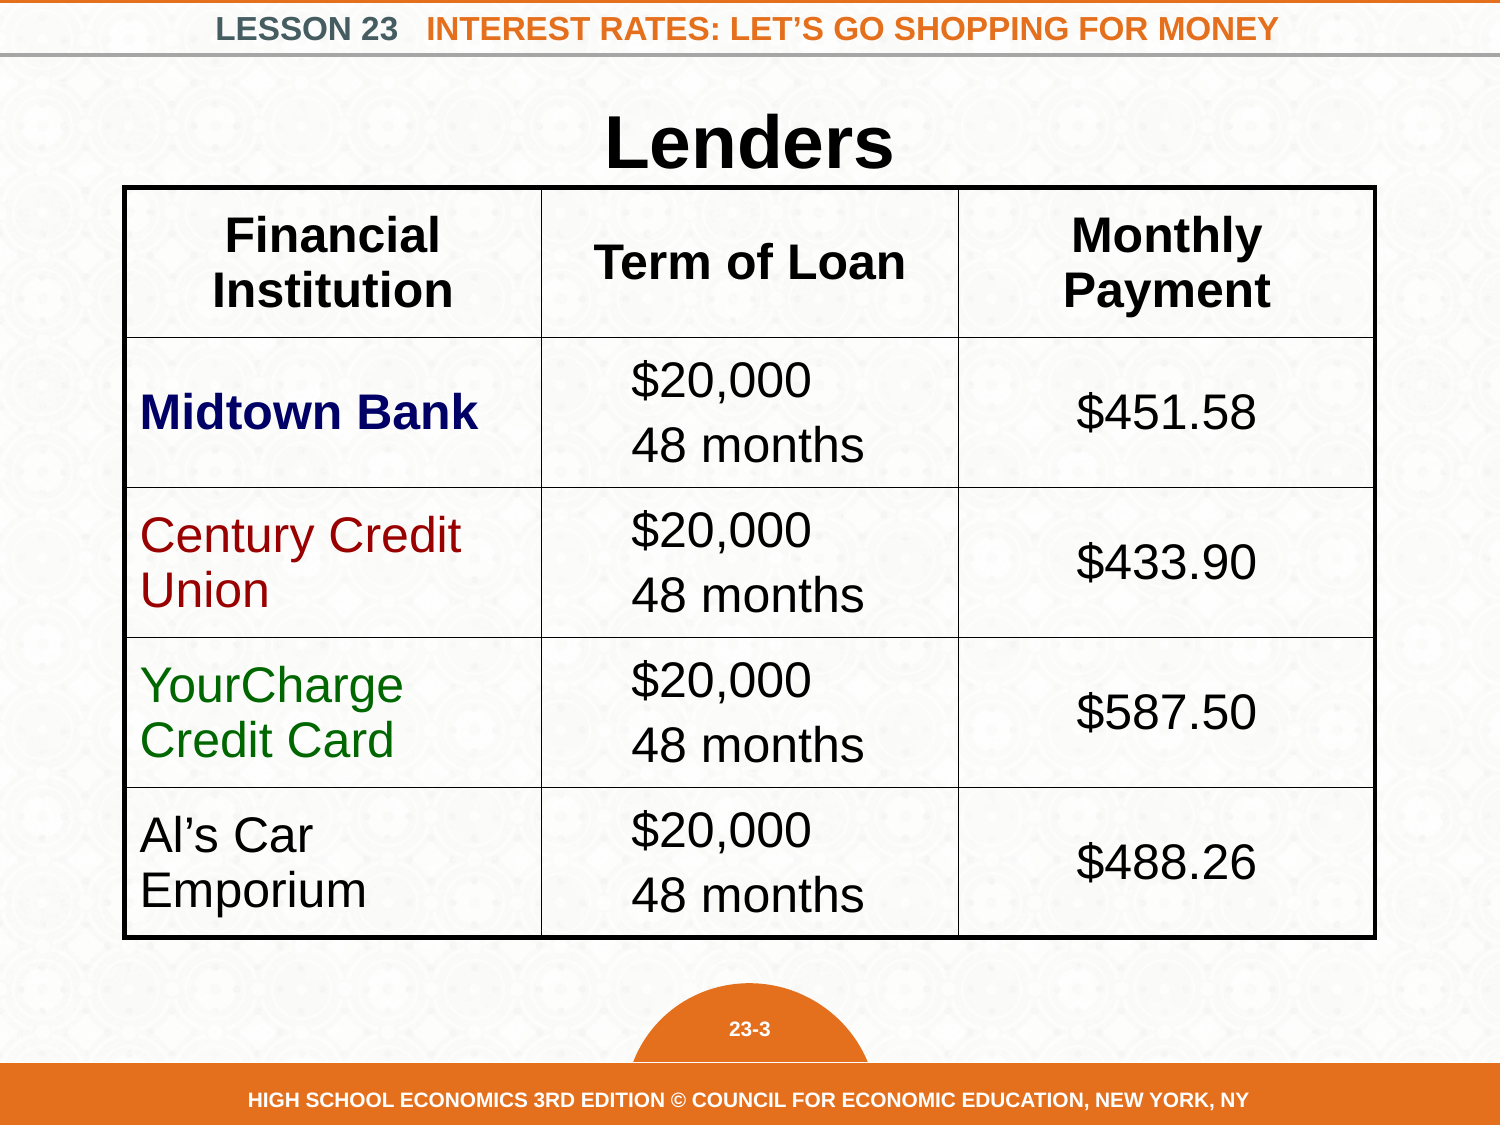

# Lenders
| Financial Institution | Term of Loan | Monthly Payment |
| --- | --- | --- |
| Midtown Bank | $20,000 48 months | $451.58 |
| Century Credit Union | $20,000 48 months | $433.90 |
| YourCharge Credit Card | $20,000 48 months | $587.50 |
| Al’s Car Emporium | $20,000 48 months | $488.26 |